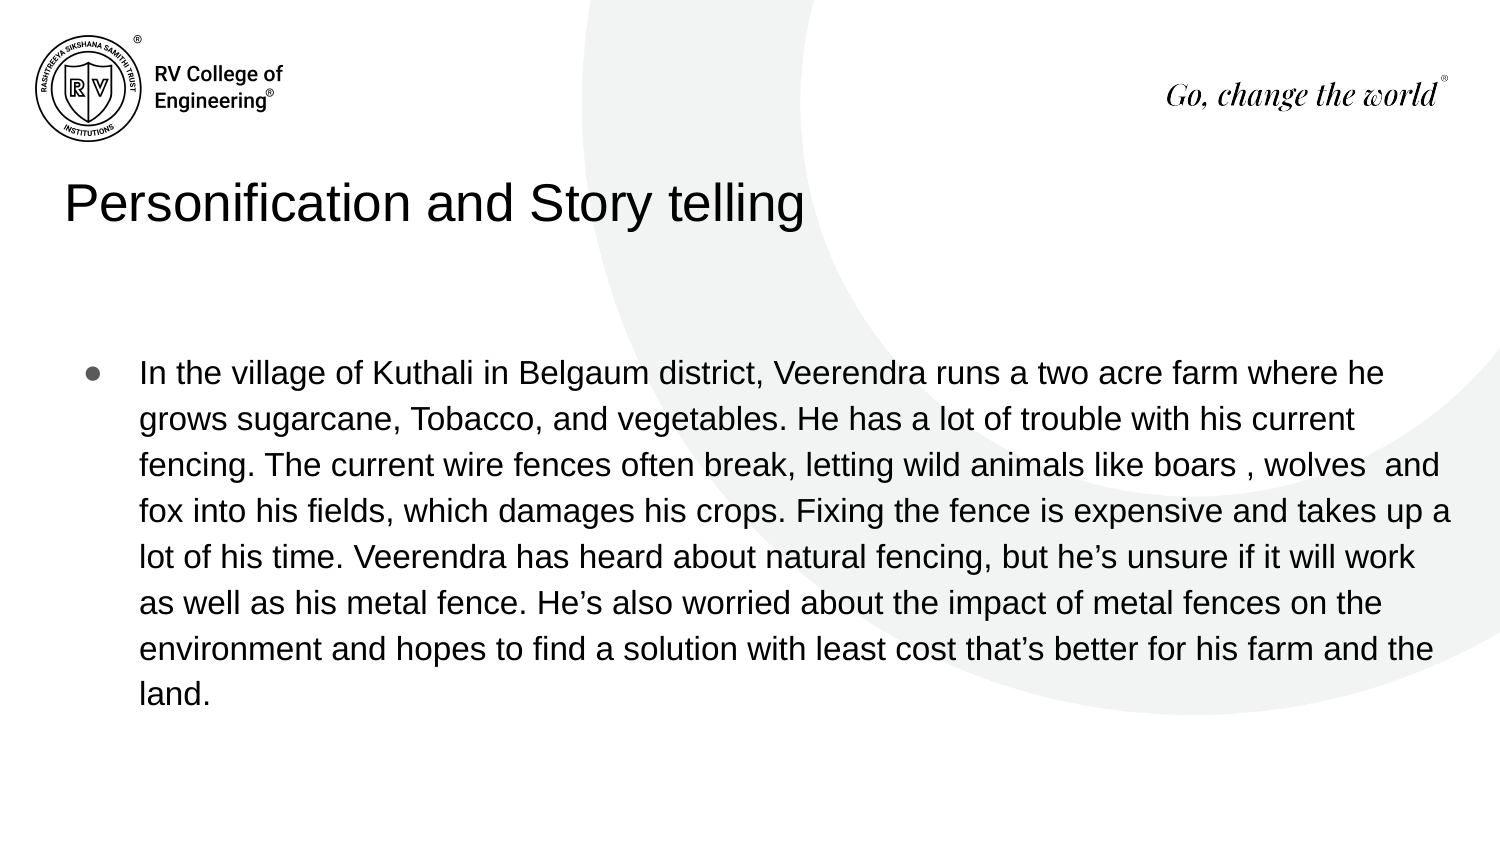

Personification and Story telling

In the village of Kuthali in Belgaum district, Veerendra runs a two acre farm where he grows sugarcane, Tobacco, and vegetables. He has a lot of trouble with his current fencing. The current wire fences often break, letting wild animals like boars , wolves  and fox into his fields, which damages his crops. Fixing the fence is expensive and takes up a lot of his time. Veerendra has heard about natural fencing, but he’s unsure if it will work as well as his metal fence. He’s also worried about the impact of metal fences on the environment and hopes to find a solution with least cost that’s better for his farm and the land.